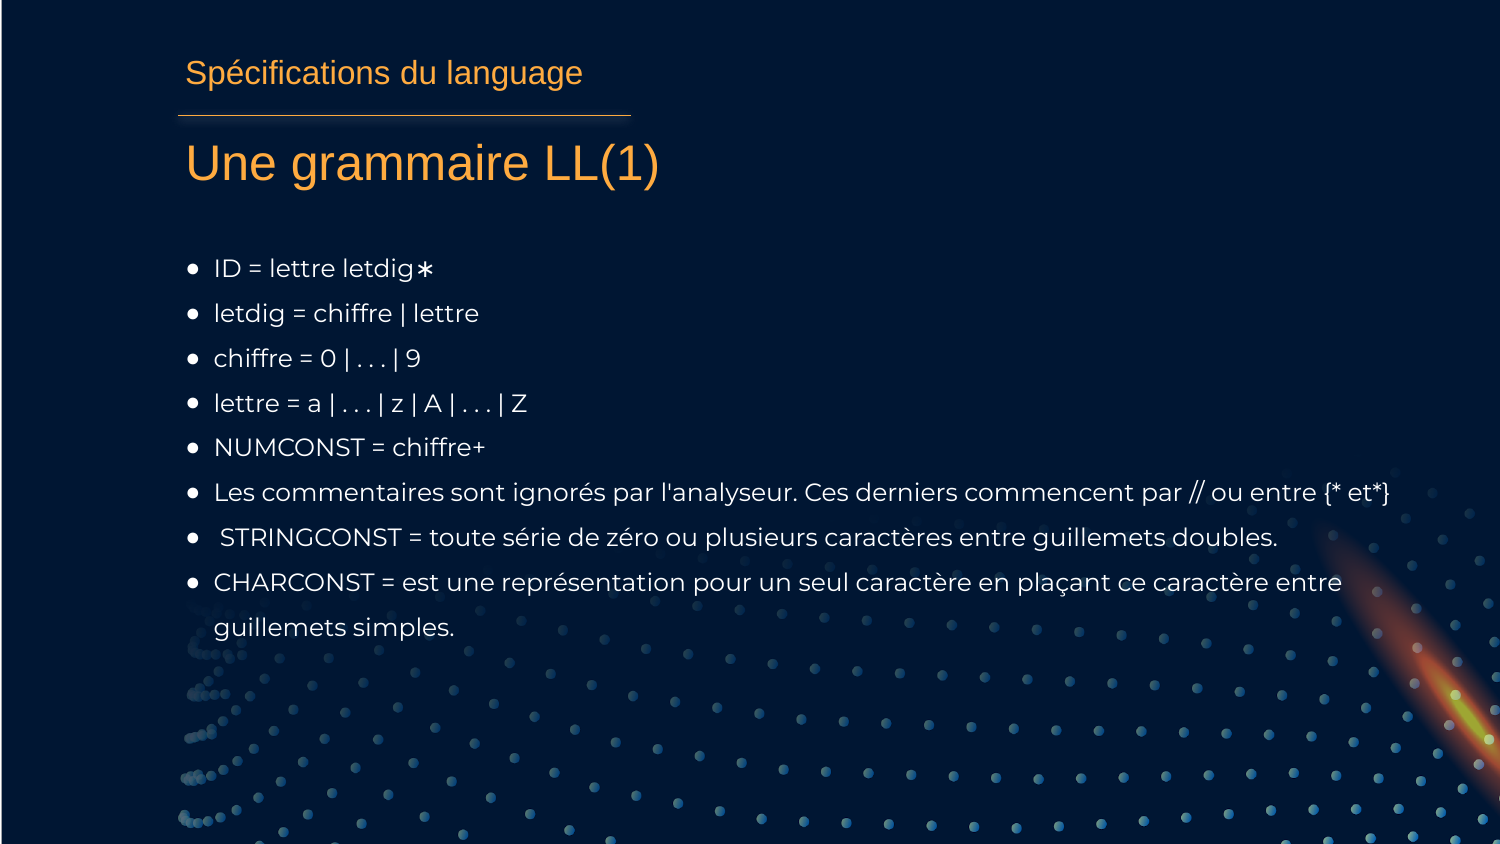

Spécifications du language
Une grammaire LL(1)

ID = lettre letdig∗
letdig = chiffre | lettre
chiffre = 0 | . . . | 9
lettre = a | . . . | z | A | . . . | Z
NUMCONST = chiffre+
Les commentaires sont ignorés par l'analyseur. Ces derniers commencent par // ou entre {* et*}
 STRINGCONST = toute série de zéro ou plusieurs caractères entre guillemets doubles.
CHARCONST = est une représentation pour un seul caractère en plaçant ce caractère entre guillemets simples.